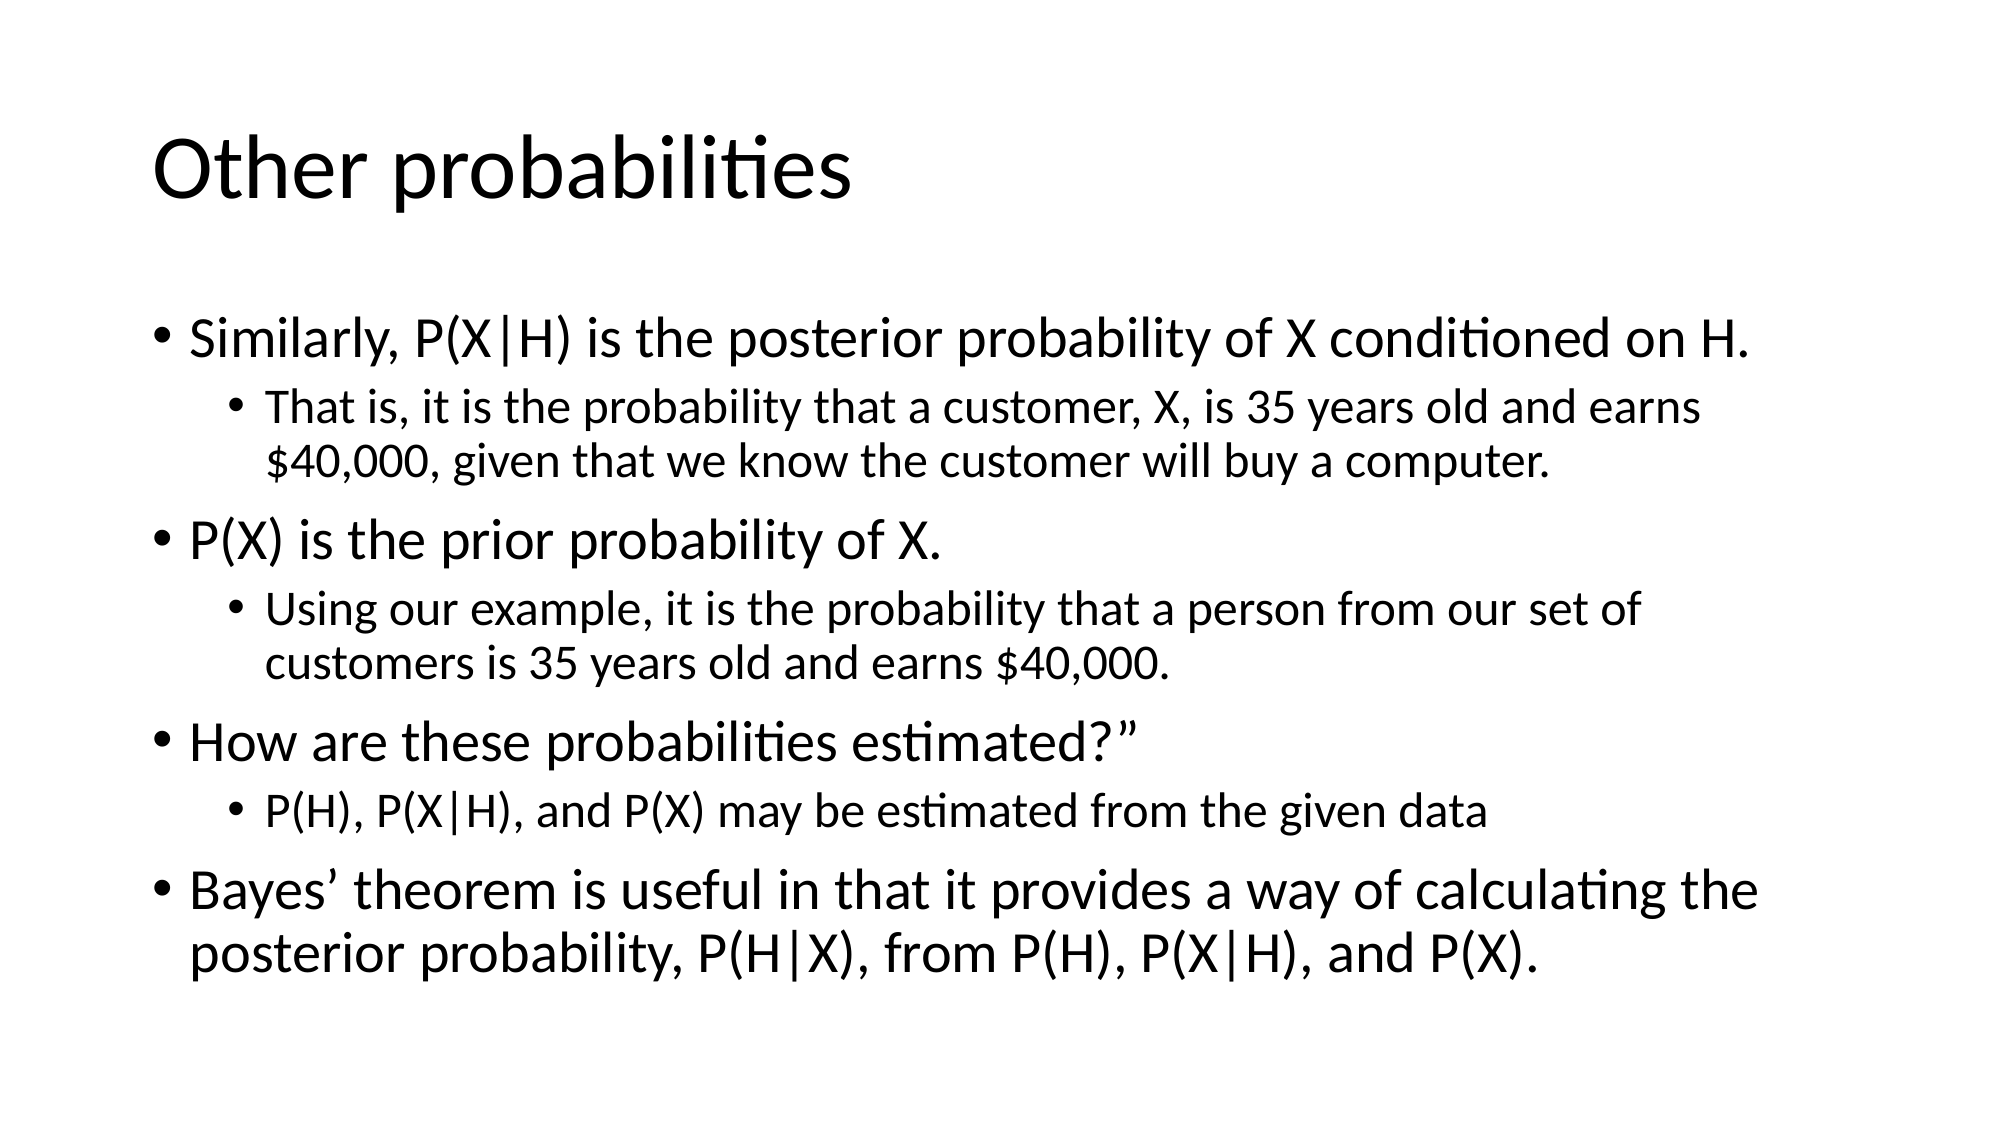

# Other probabilities
Similarly, P(X|H) is the posterior probability of X conditioned on H.
That is, it is the probability that a customer, X, is 35 years old and earns $40,000, given that we know the customer will buy a computer.
P(X) is the prior probability of X.
Using our example, it is the probability that a person from our set of customers is 35 years old and earns $40,000.
How are these probabilities estimated?”
P(H), P(X|H), and P(X) may be estimated from the given data
Bayes’ theorem is useful in that it provides a way of calculating the posterior probability, P(H|X), from P(H), P(X|H), and P(X).